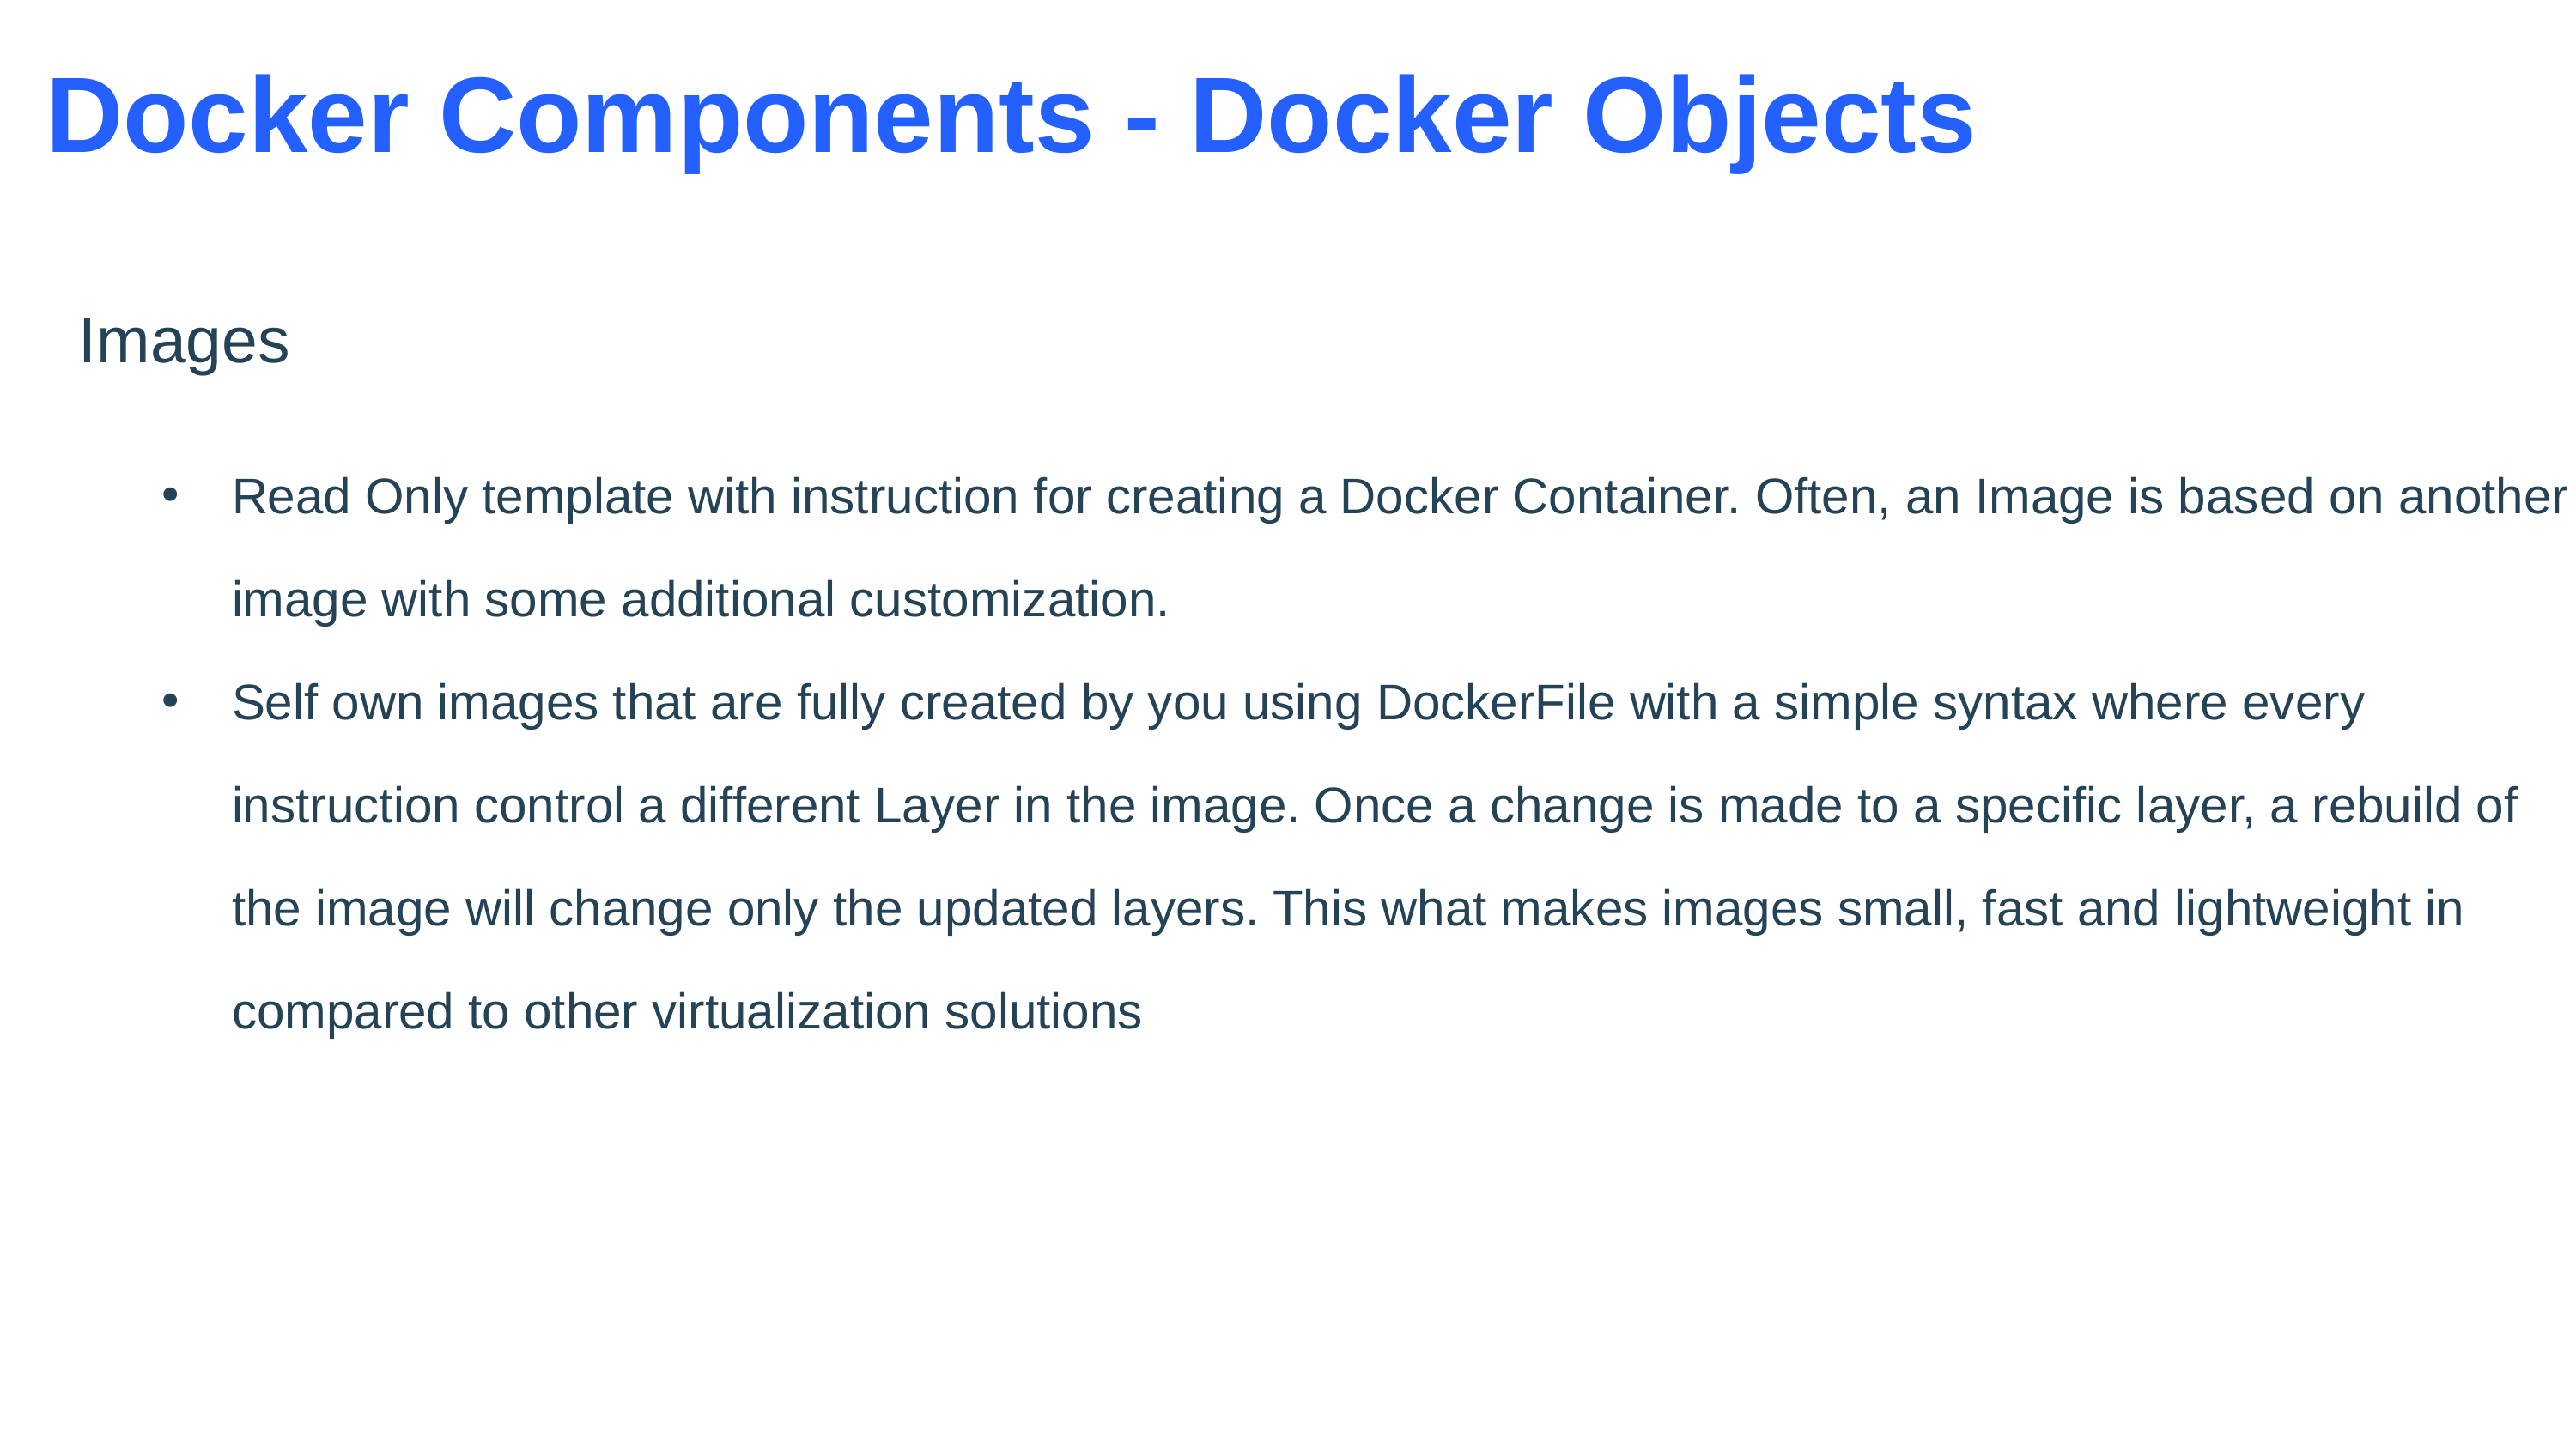

Docker Components - Docker Objects

Images
Read Only template with instruction for creating a Docker Container. Often, an Image is based on another image with some additional customization.
Self own images that are fully created by you using DockerFile with a simple syntax where every instruction control a different Layer in the image. Once a change is made to a specific layer, a rebuild of the image will change only the updated layers. This what makes images small, fast and lightweight in compared to other virtualization solutions